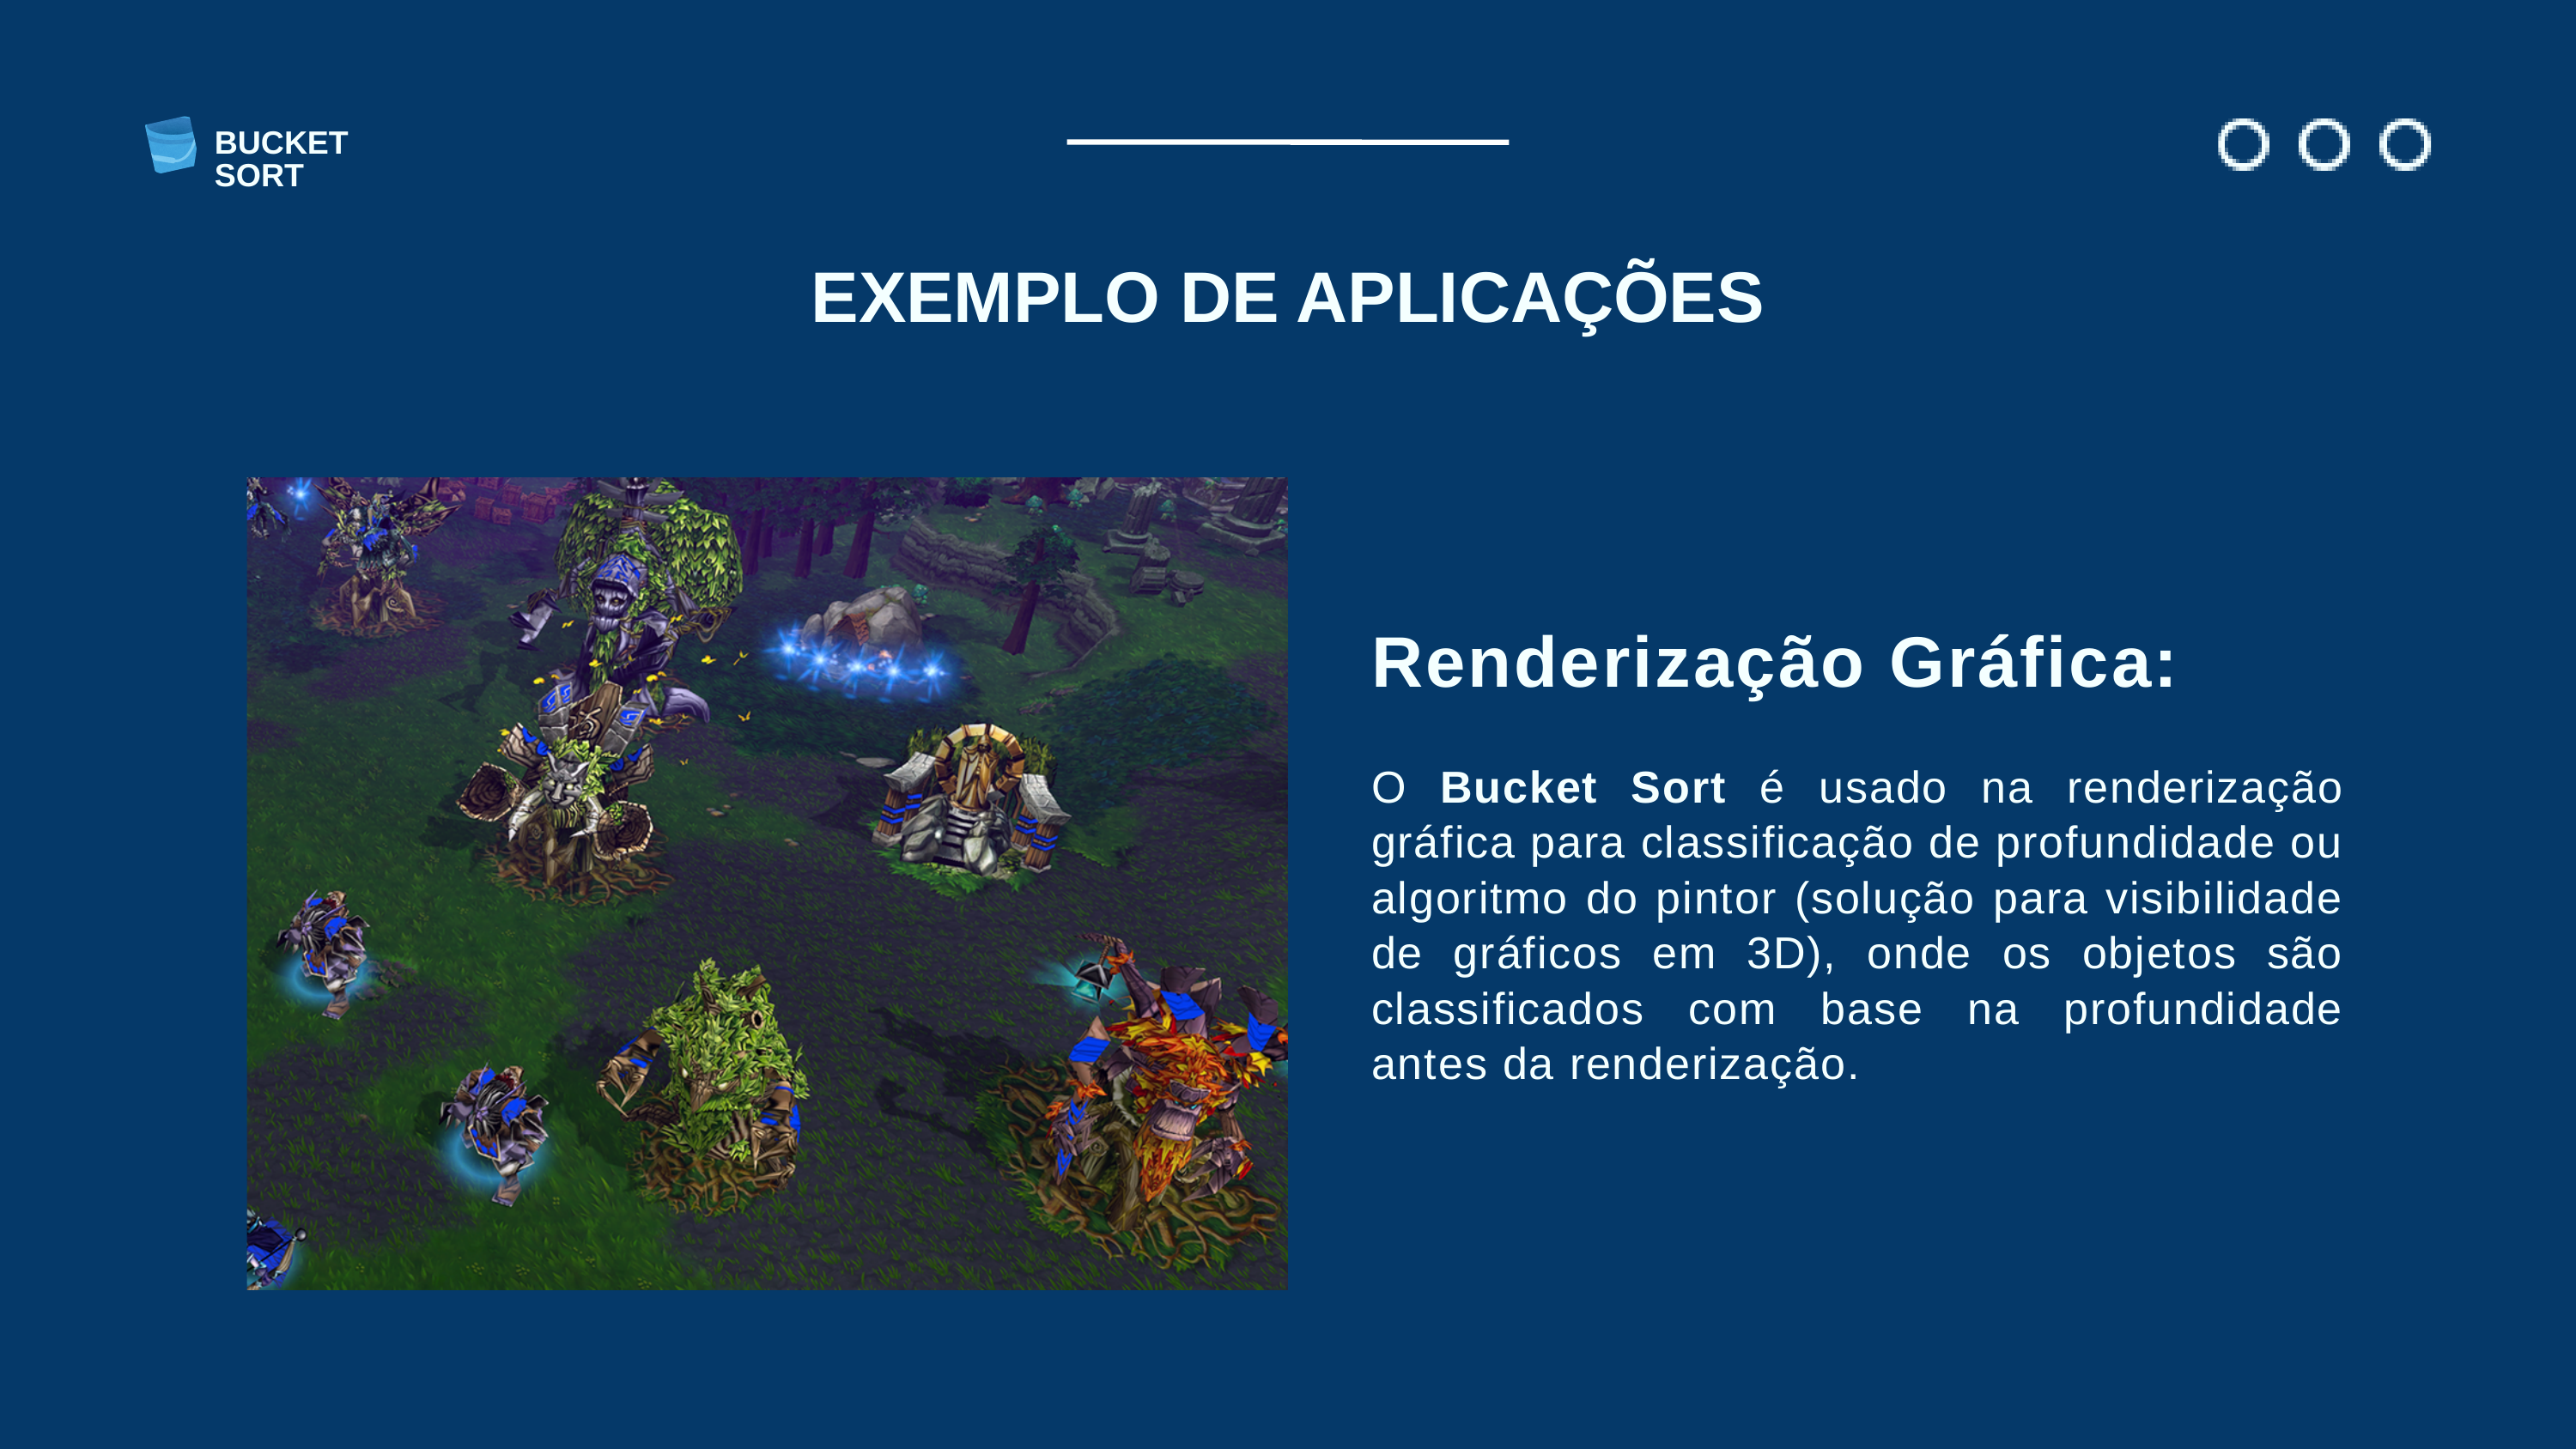

BUCKET SORT

EXEMPLO DE APLICAÇÕES

Renderização Gráfica:

O Bucket Sort é usado na renderização gráfica para classificação de profundidade ou algoritmo do pintor (solução para visibilidade de gráficos em 3D), onde os objetos são classificados com base na profundidade antes da renderização.